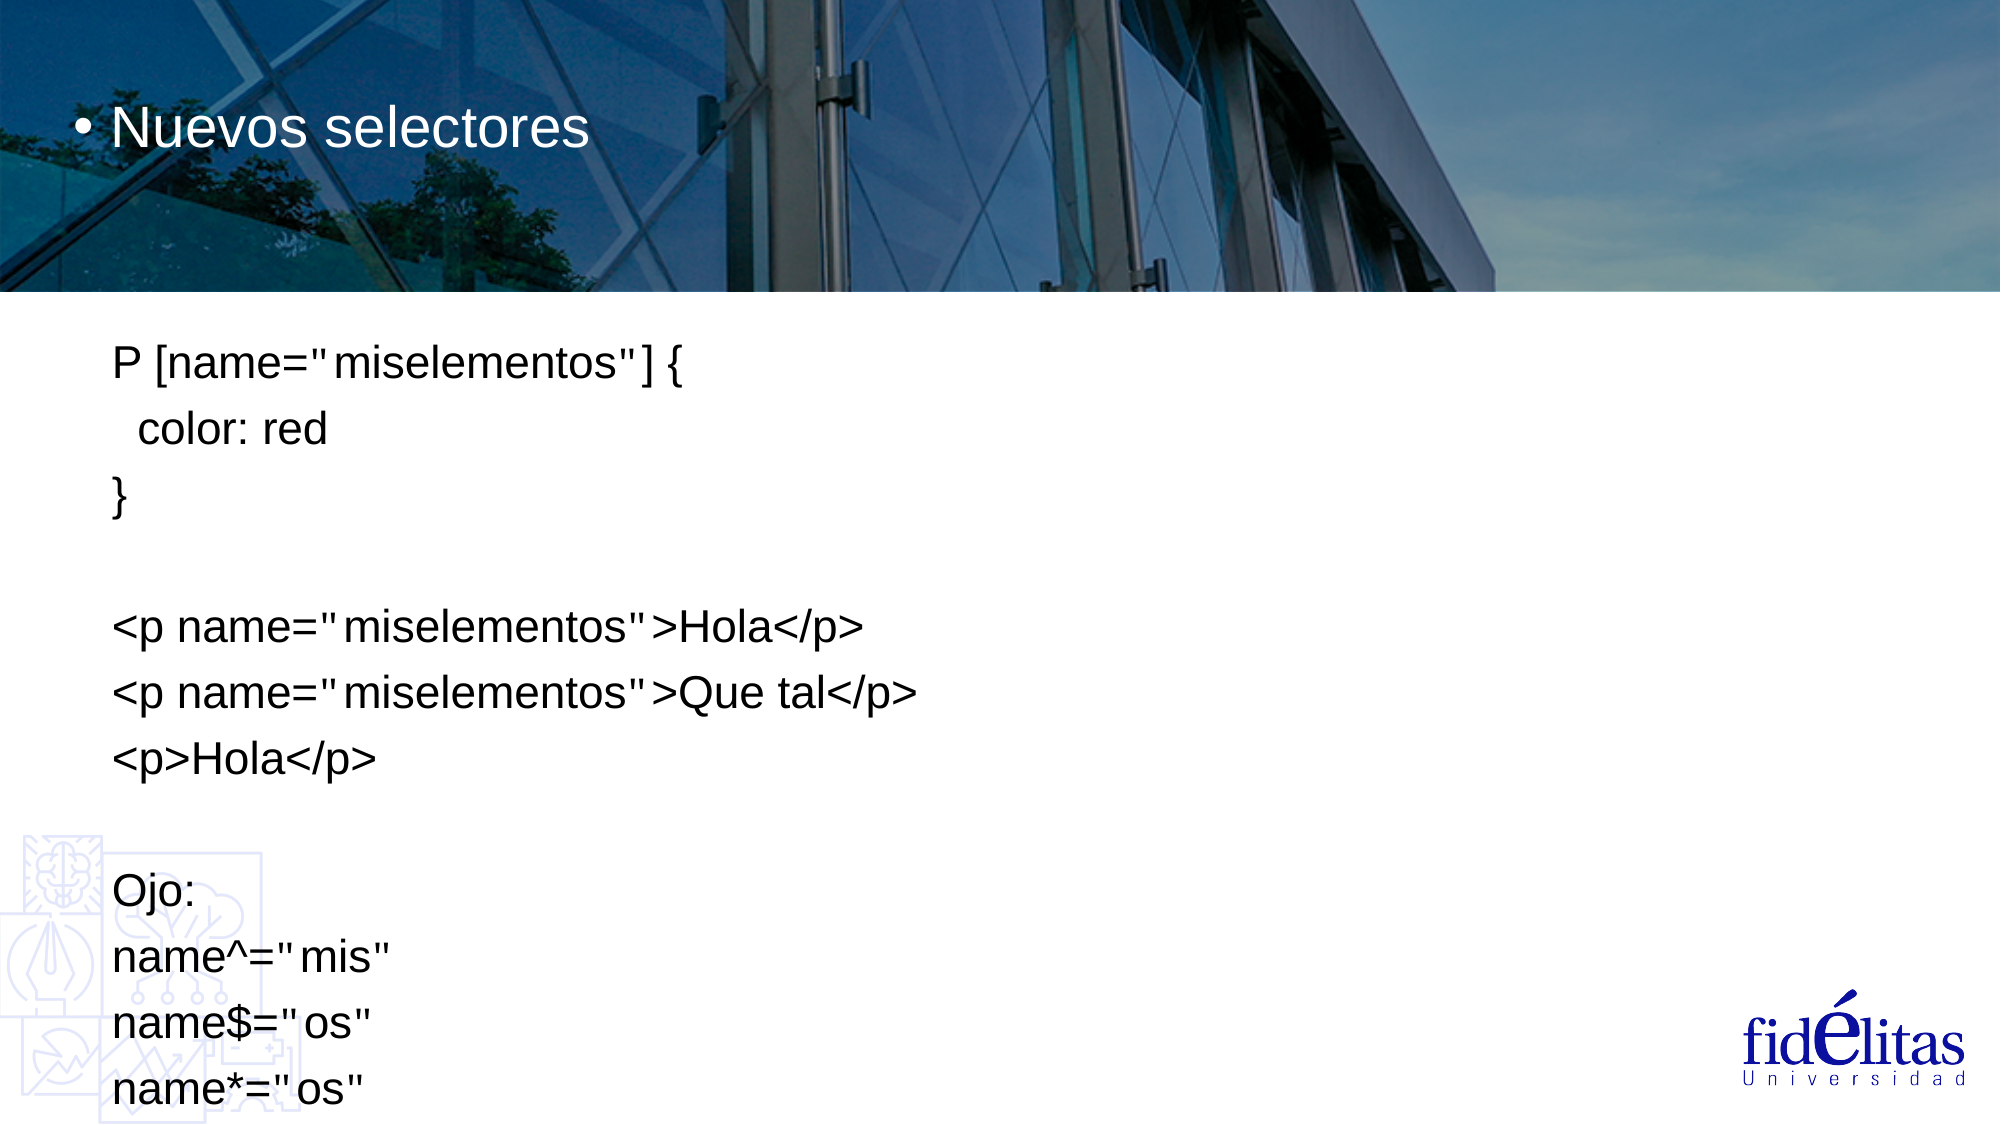

Nuevos selectores
P [name="miselementos"] {
  color: red
}

<p name="miselementos">Hola</p>
<p name="miselementos">Que tal</p>
<p>Hola</p>

Ojo:
name^="mis"
name$="os"
name*="os"